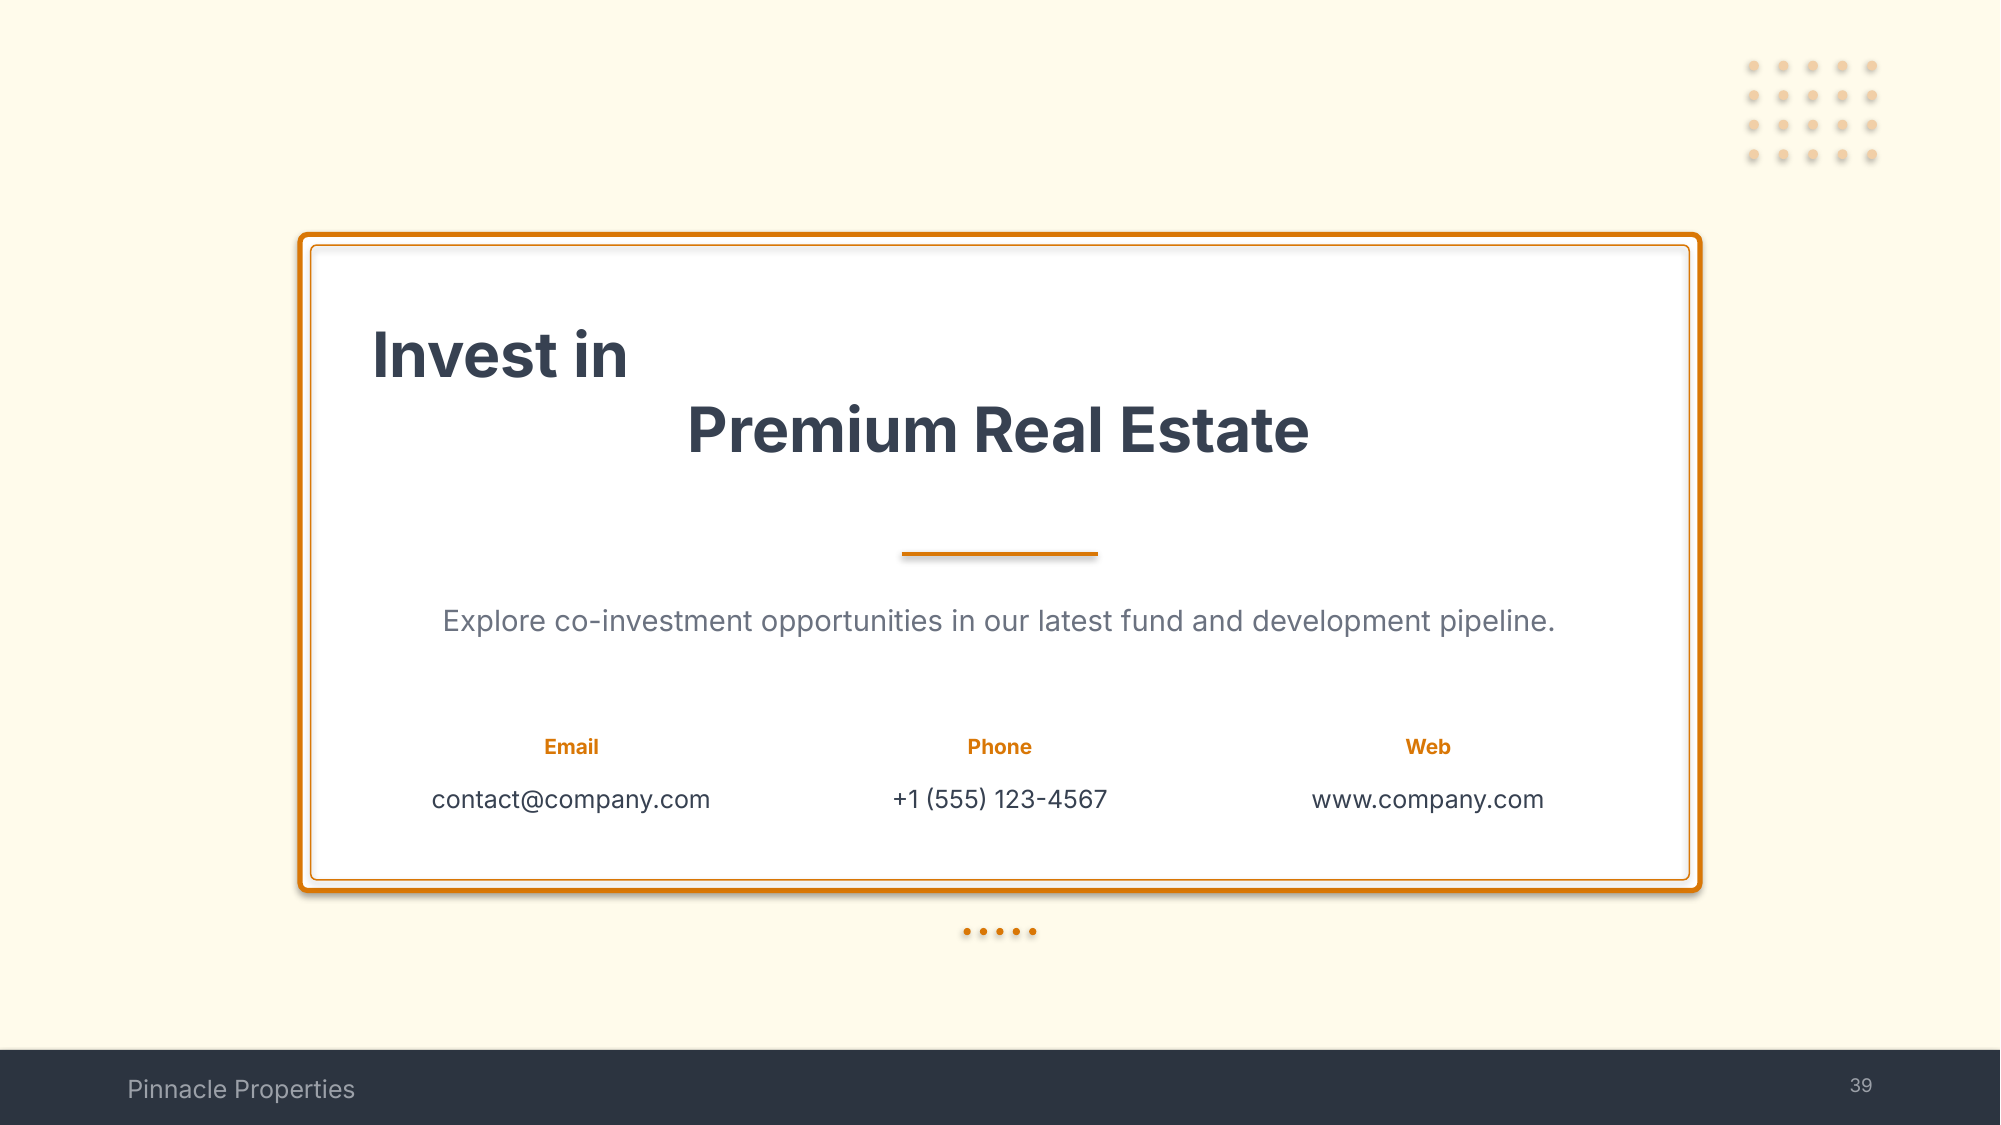

Invest in
Premium Real Estate
Explore co-investment opportunities in our latest fund and development pipeline.
Email
Phone
Web
contact@company.com
+1 (555) 123-4567
www.company.com

Pinnacle Properties
39